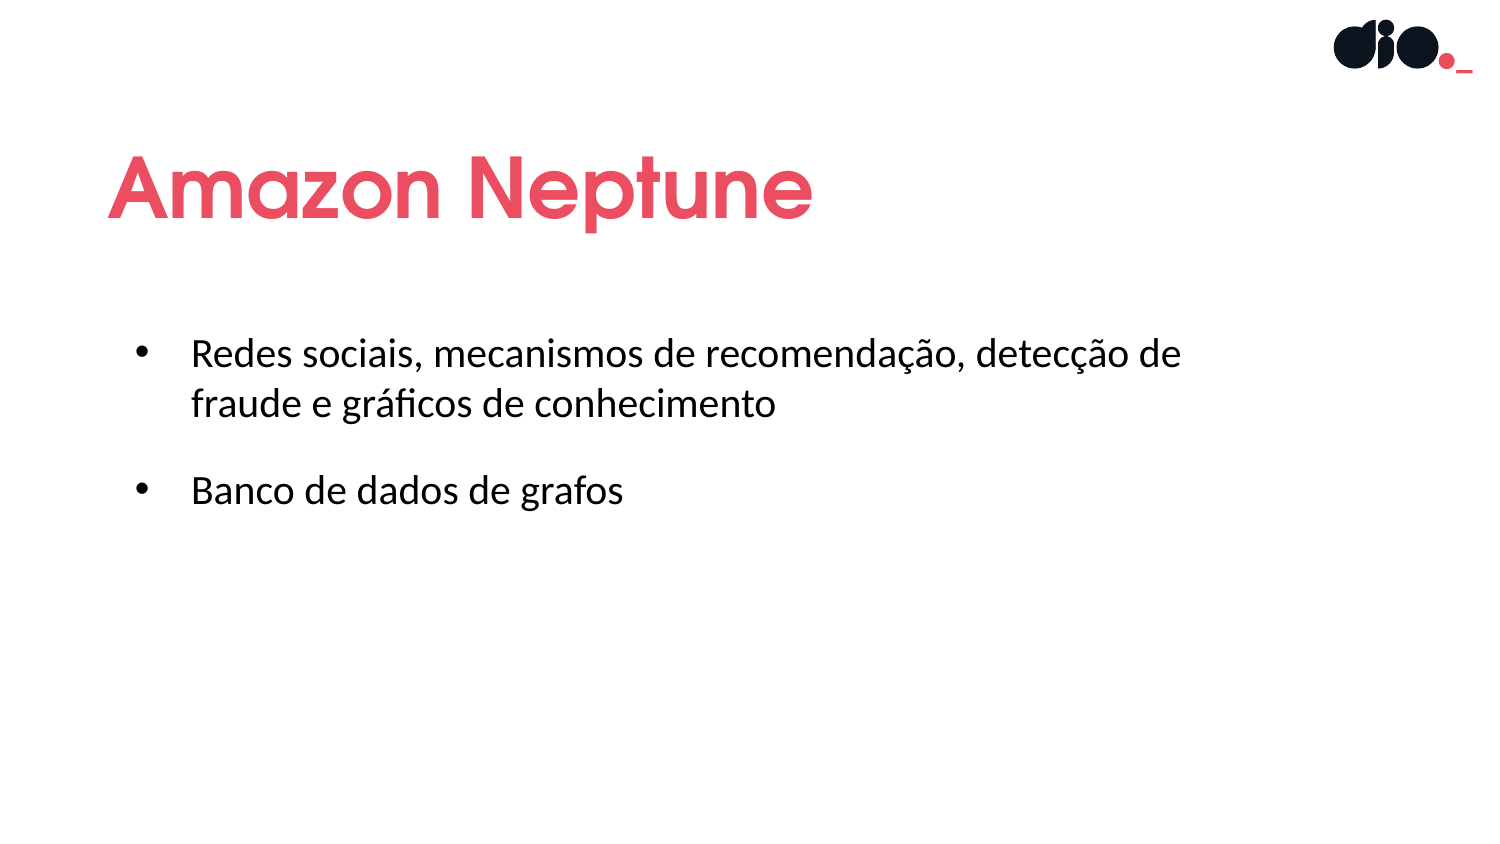

Amazon Neptune
Redes sociais, mecanismos de recomendação, detecção de fraude e gráficos de conhecimento
Banco de dados de grafos